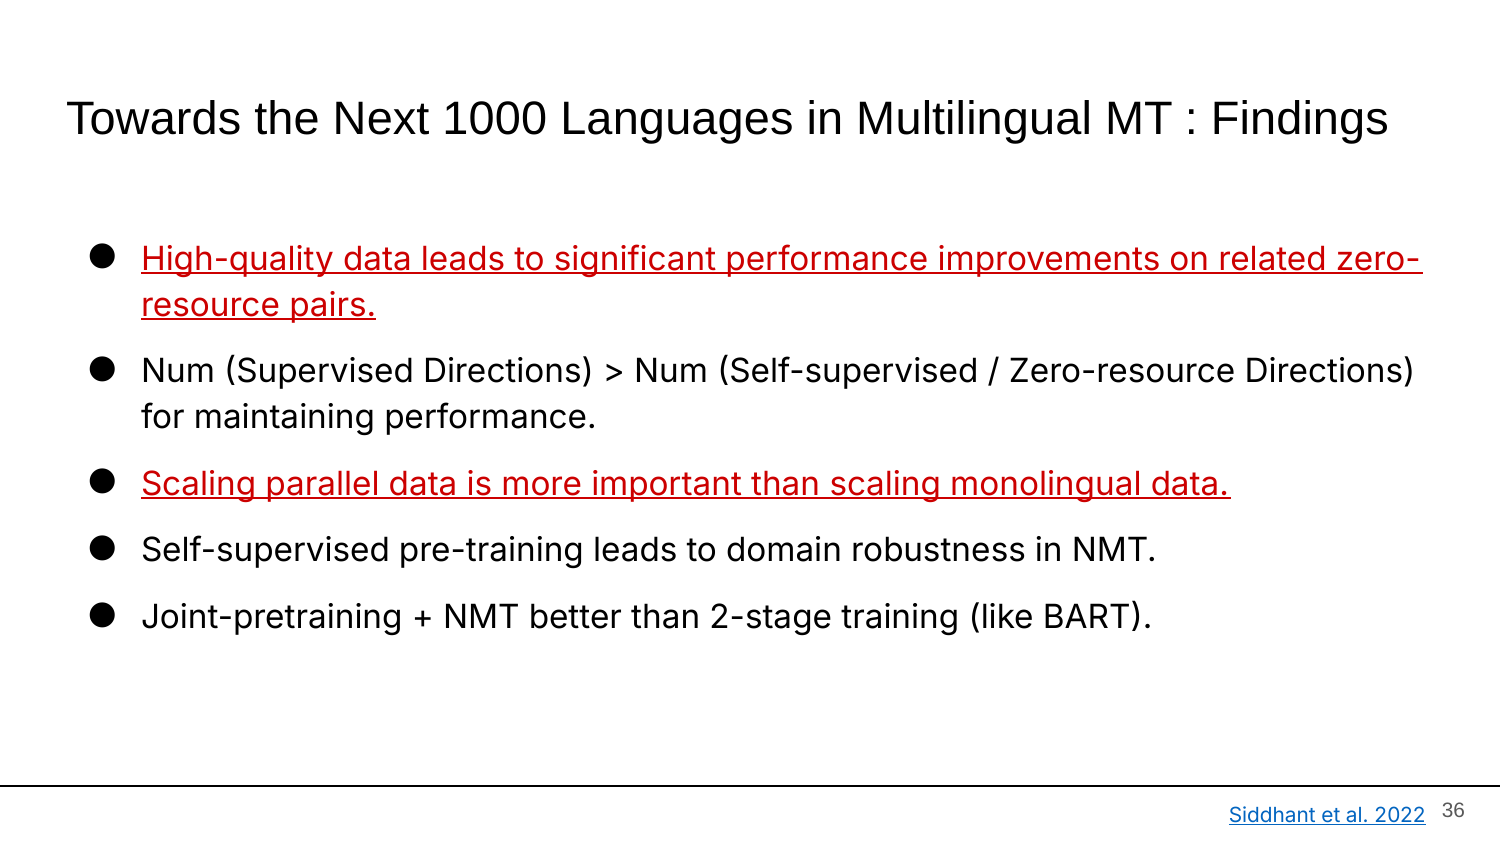

# Towards the Next 1000 Languages in Multilingual MT : Findings

High-quality data leads to significant performance improvements on related zero-resource pairs.
Num (Supervised Directions) > Num (Self-supervised / Zero-resource Directions) for maintaining performance.
Scaling parallel data is more important than scaling monolingual data.
Self-supervised pre-training leads to domain robustness in NMT.
Joint-pretraining + NMT better than 2-stage training (like BART).
36
Siddhant et al. 2022